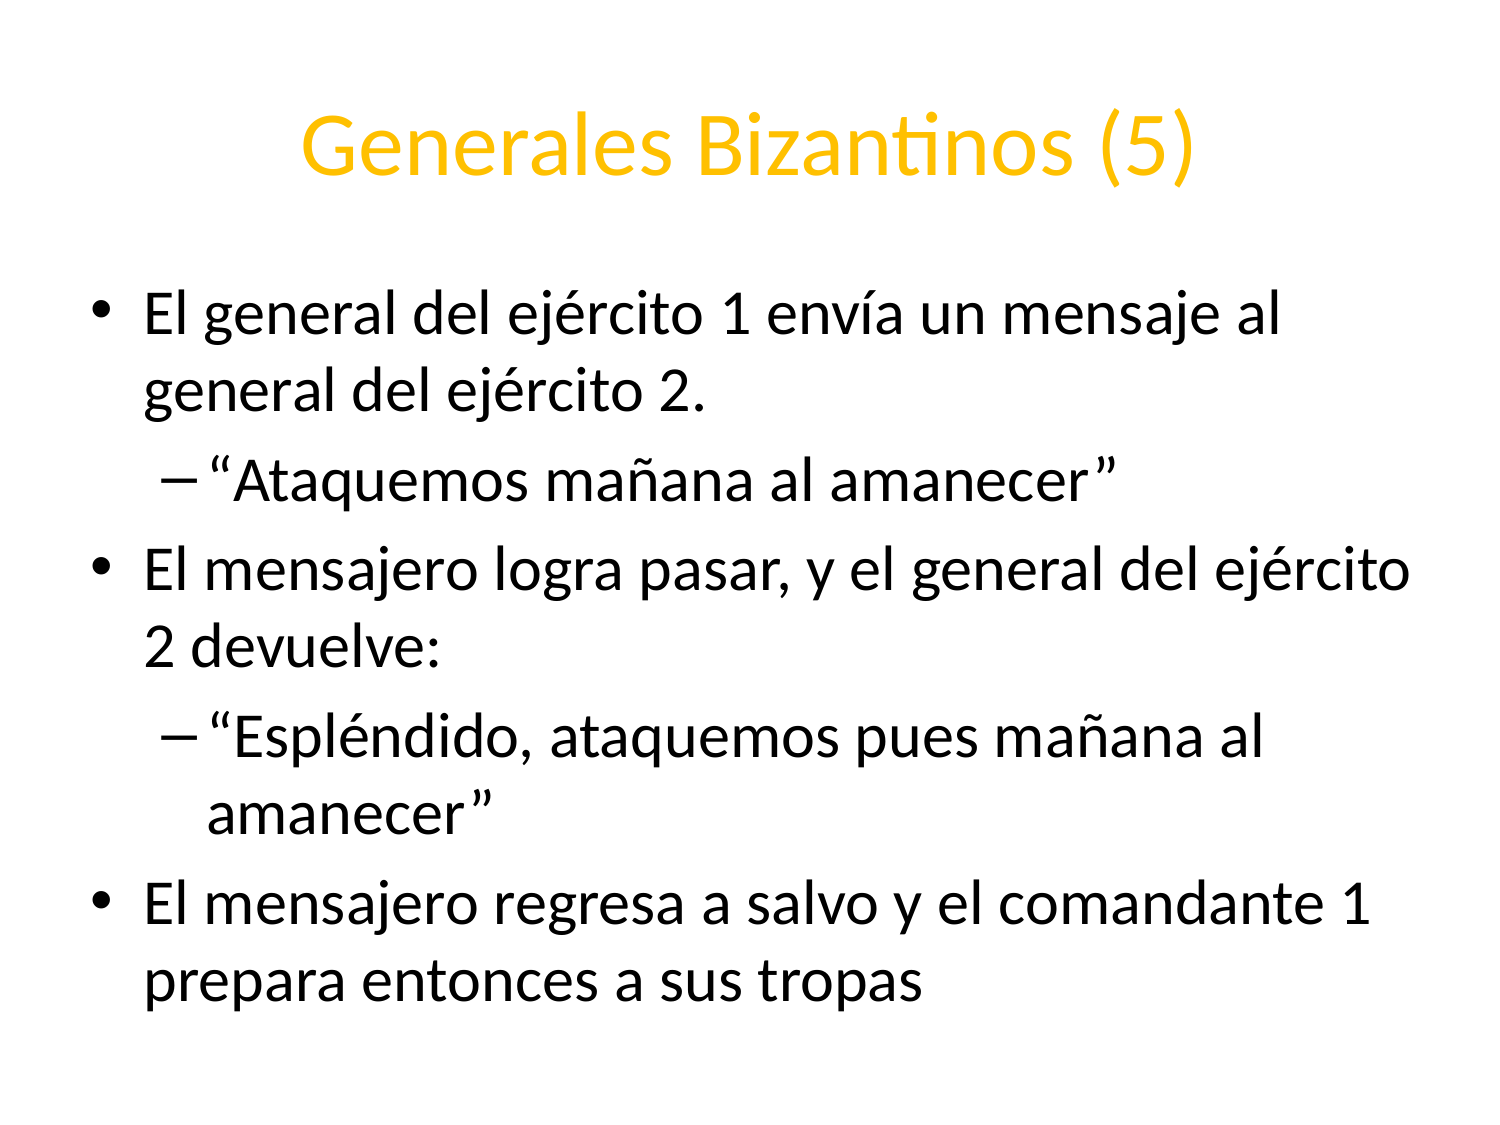

# Generales Bizantinos (5)
El general del ejército 1 envía un mensaje al general del ejército 2.
“Ataquemos mañana al amanecer”
El mensajero logra pasar, y el general del ejército 2 devuelve:
“Espléndido, ataquemos pues mañana al amanecer”
El mensajero regresa a salvo y el comandante 1 prepara entonces a sus tropas